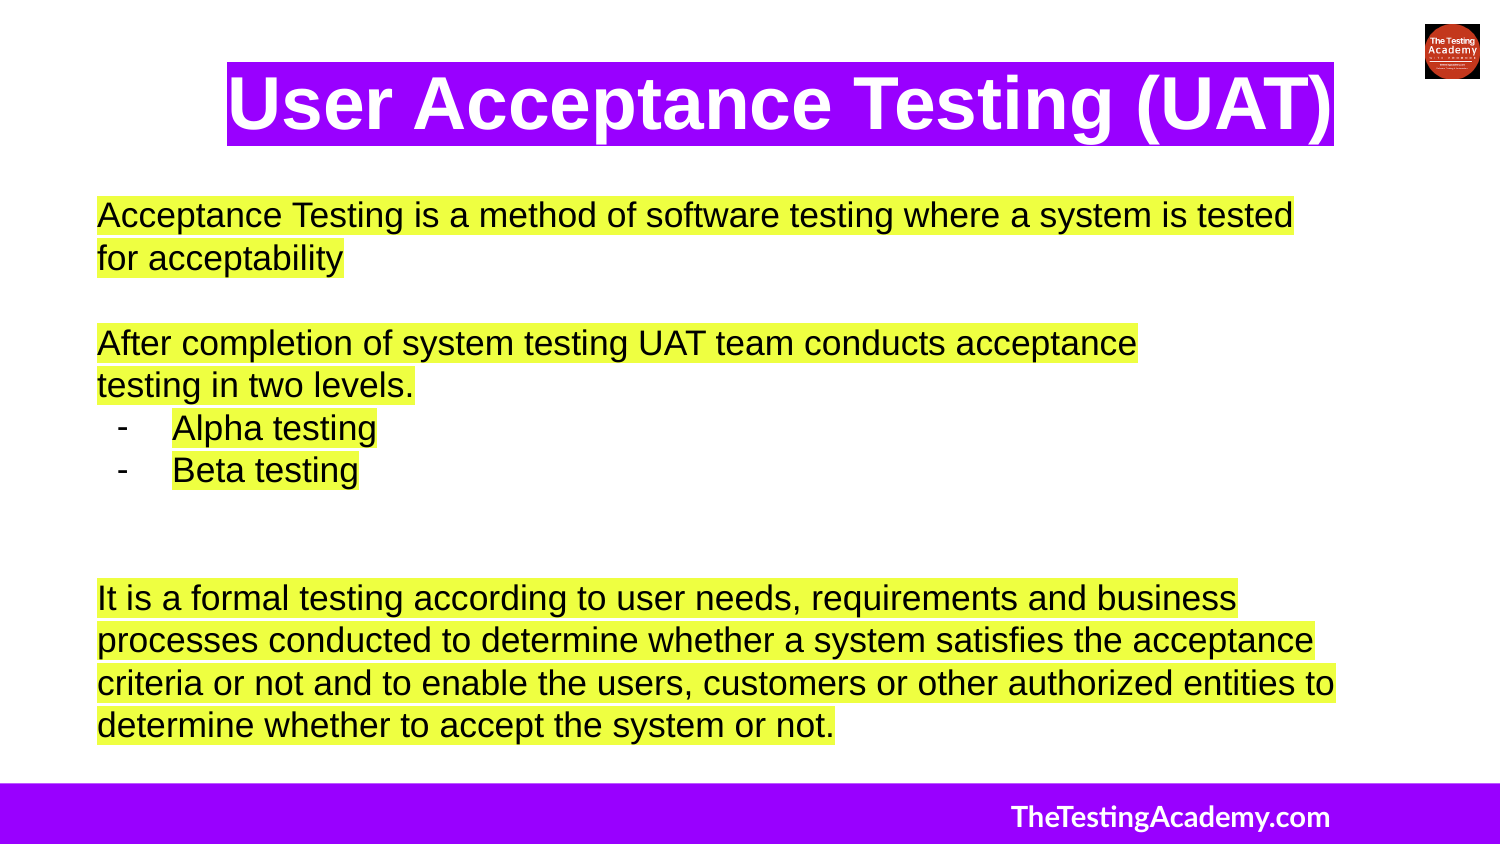

# User Acceptance Testing (UAT)
Acceptance Testing is a method of software testing where a system is tested for acceptability

After completion of system testing UAT team conducts acceptance
testing in two levels.
Alpha testing
Beta testing

It is a formal testing according to user needs, requirements and business processes conducted to determine whether a system satisfies the acceptance criteria or not and to enable the users, customers or other authorized entities to determine whether to accept the system or not.